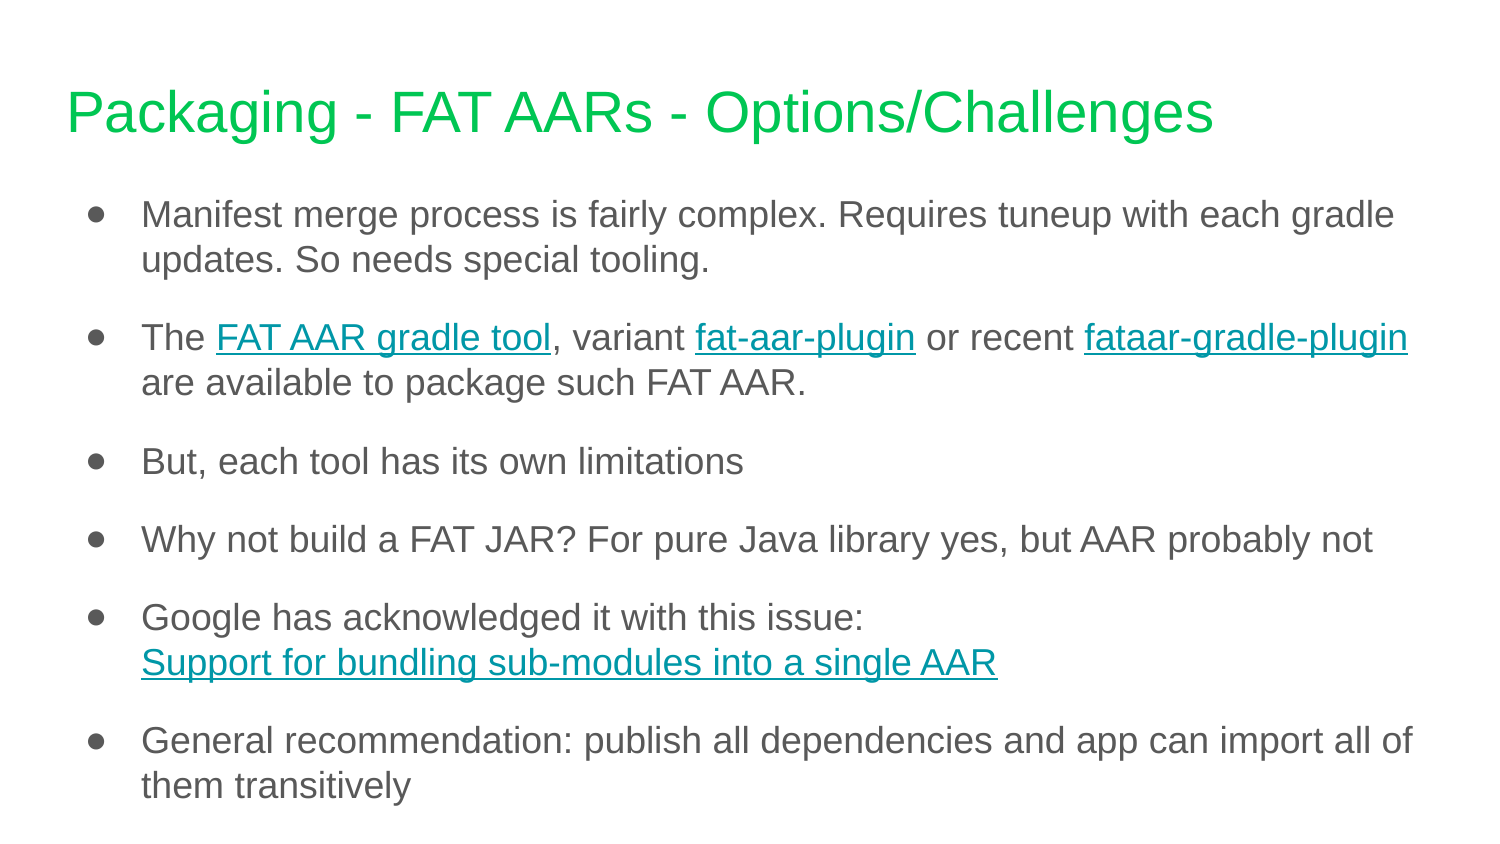

# Packaging - FAT AARs - Options/Challenges
Manifest merge process is fairly complex. Requires tuneup with each gradle updates. So needs special tooling.
The FAT AAR gradle tool, variant fat-aar-plugin or recent fataar-gradle-plugin  are available to package such FAT AAR.
But, each tool has its own limitations
Why not build a FAT JAR? For pure Java library yes, but AAR probably not
Google has acknowledged it with this issue: Support for bundling sub-modules into a single AAR
General recommendation: publish all dependencies and app can import all of them transitively